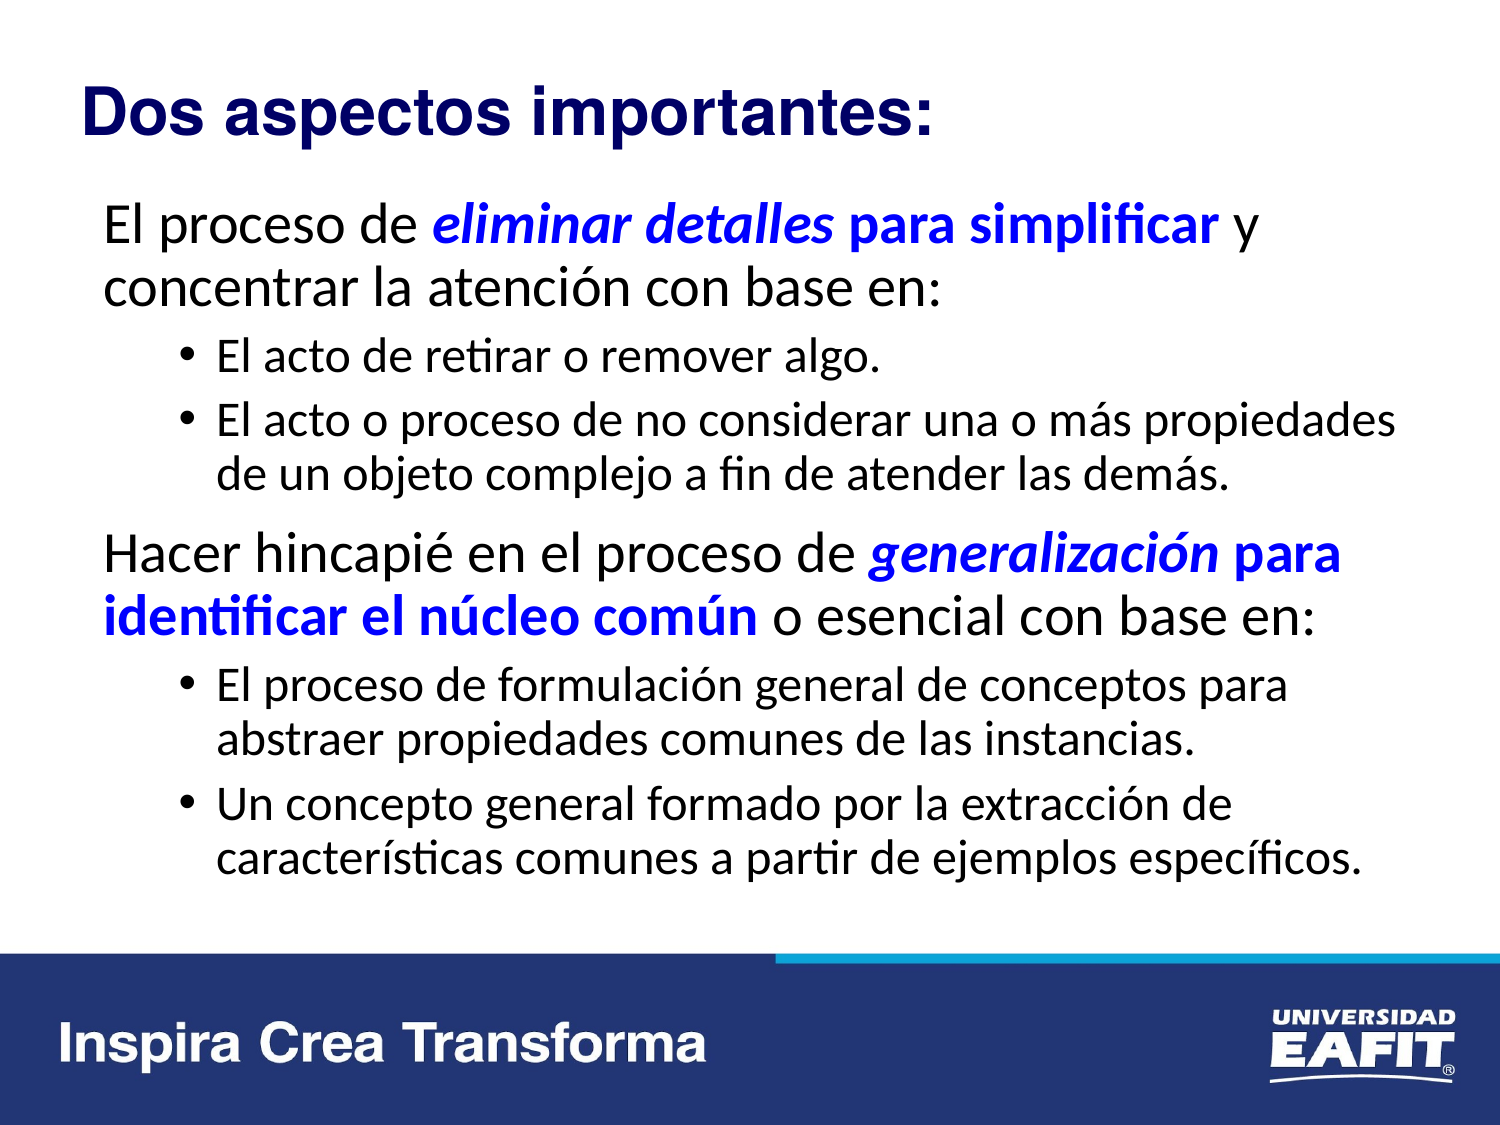

# Dos aspectos importantes:
El proceso de eliminar detalles para simplificar y concentrar la atención con base en:
El acto de retirar o remover algo.
El acto o proceso de no considerar una o más propiedades de un objeto complejo a fin de atender las demás.
Hacer hincapié en el proceso de generalización para identificar el núcleo común o esencial con base en:
El proceso de formulación general de conceptos para abstraer propiedades comunes de las instancias.
Un concepto general formado por la extracción de características comunes a partir de ejemplos específicos.